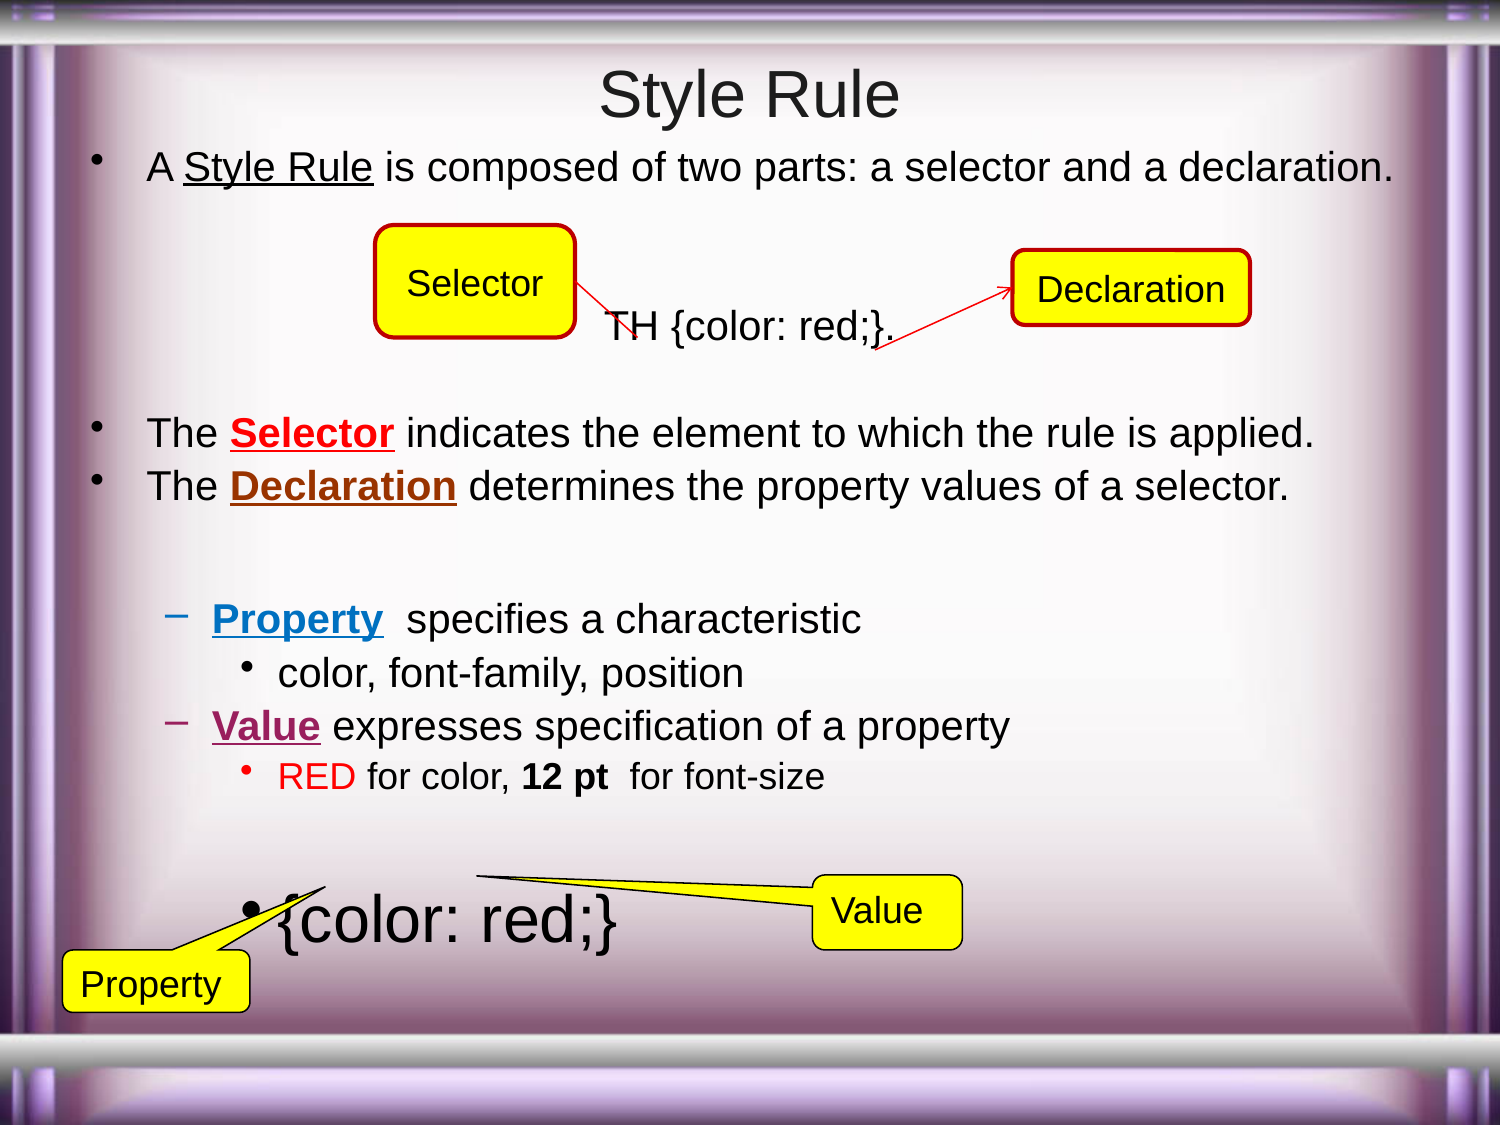

# Style Rule
A Style Rule is composed of two parts: a selector and a declaration.

TH {color: red;}.

The Selector indicates the element to which the rule is applied.
The Declaration determines the property values of a selector.

Property  specifies a characteristic
color, font-family, position
Value expresses specification of a property
RED for color, 12 pt  for font-size

{color: red;}

Selector
Declaration
Value
Property